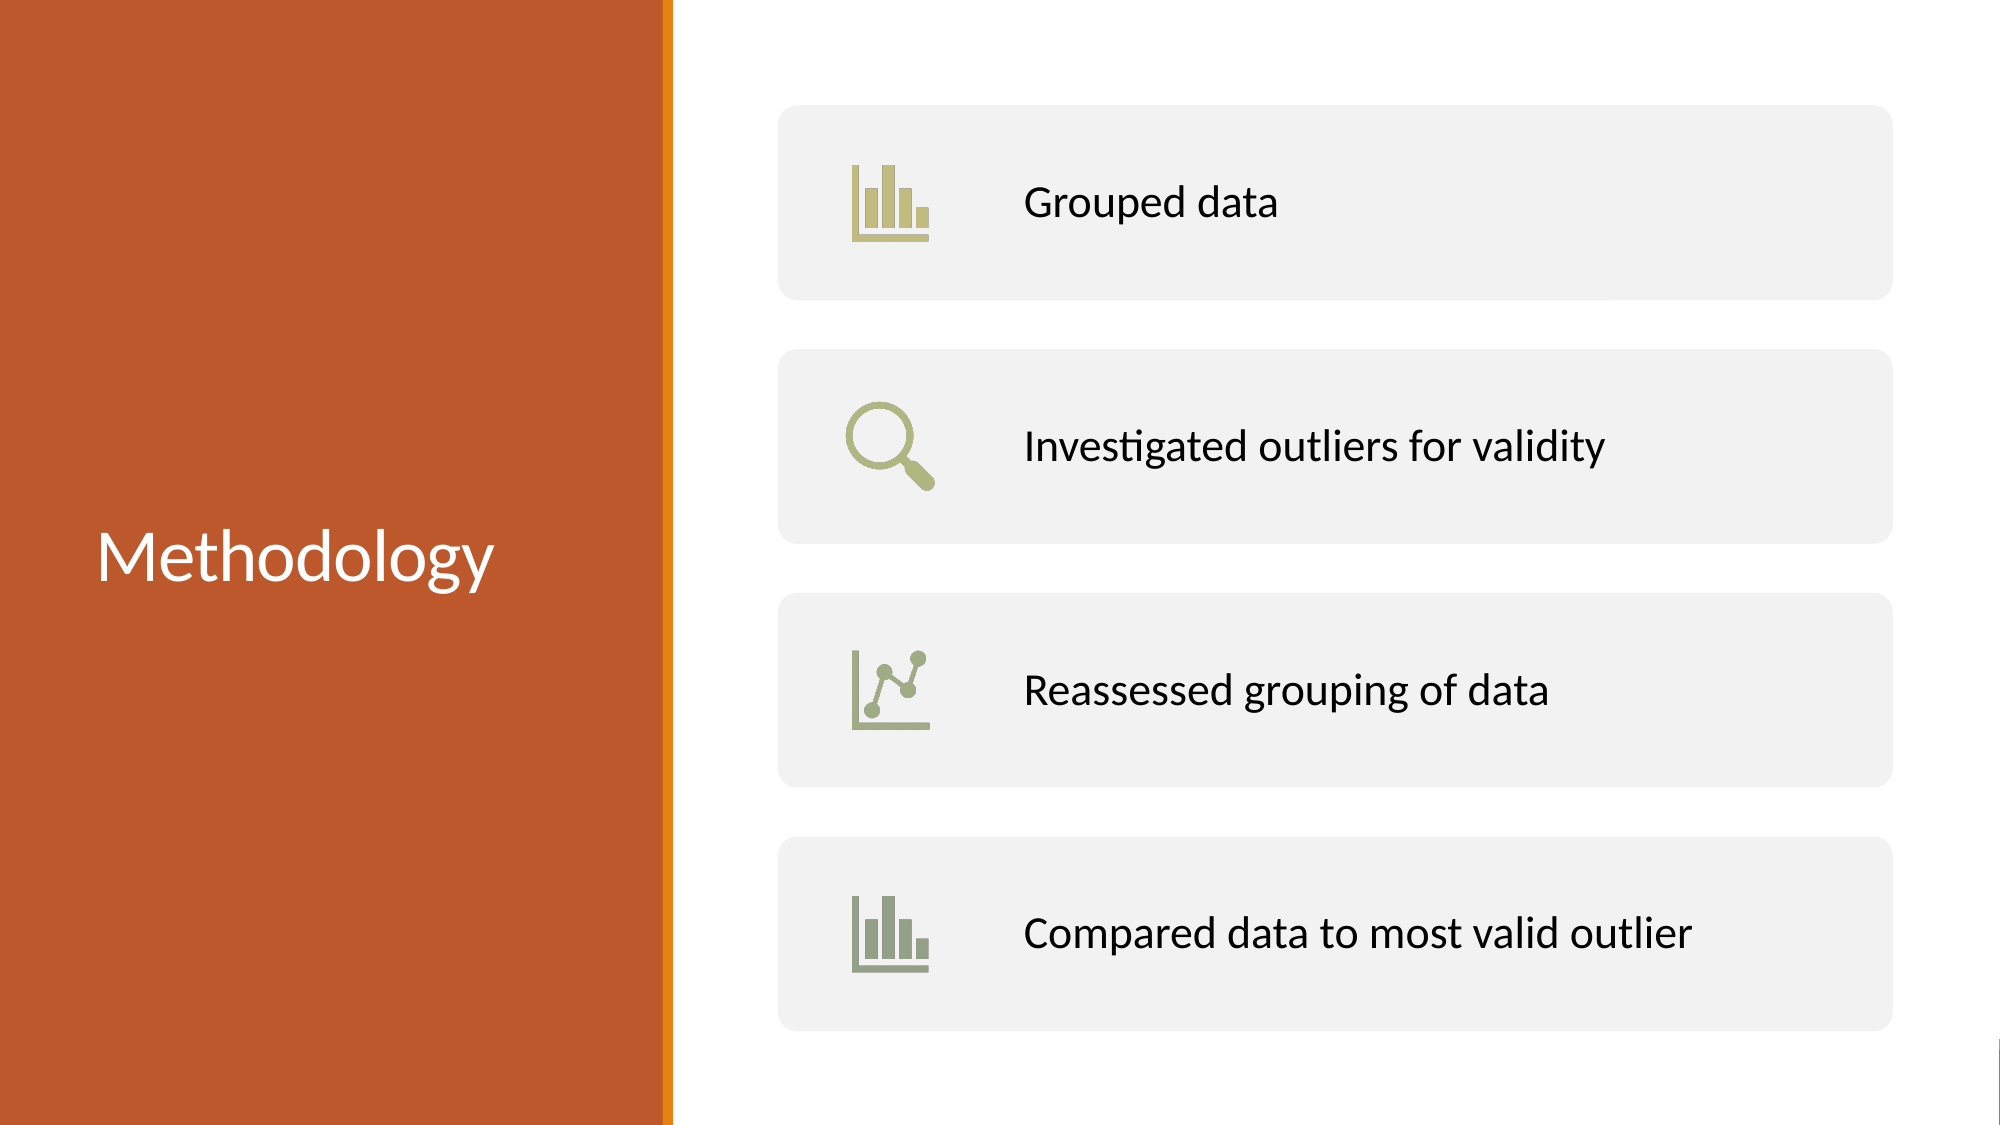

# Methodology
Grouped data
Investigated outliers for validity
Reassessed grouping of data
Compared data to most valid outlier